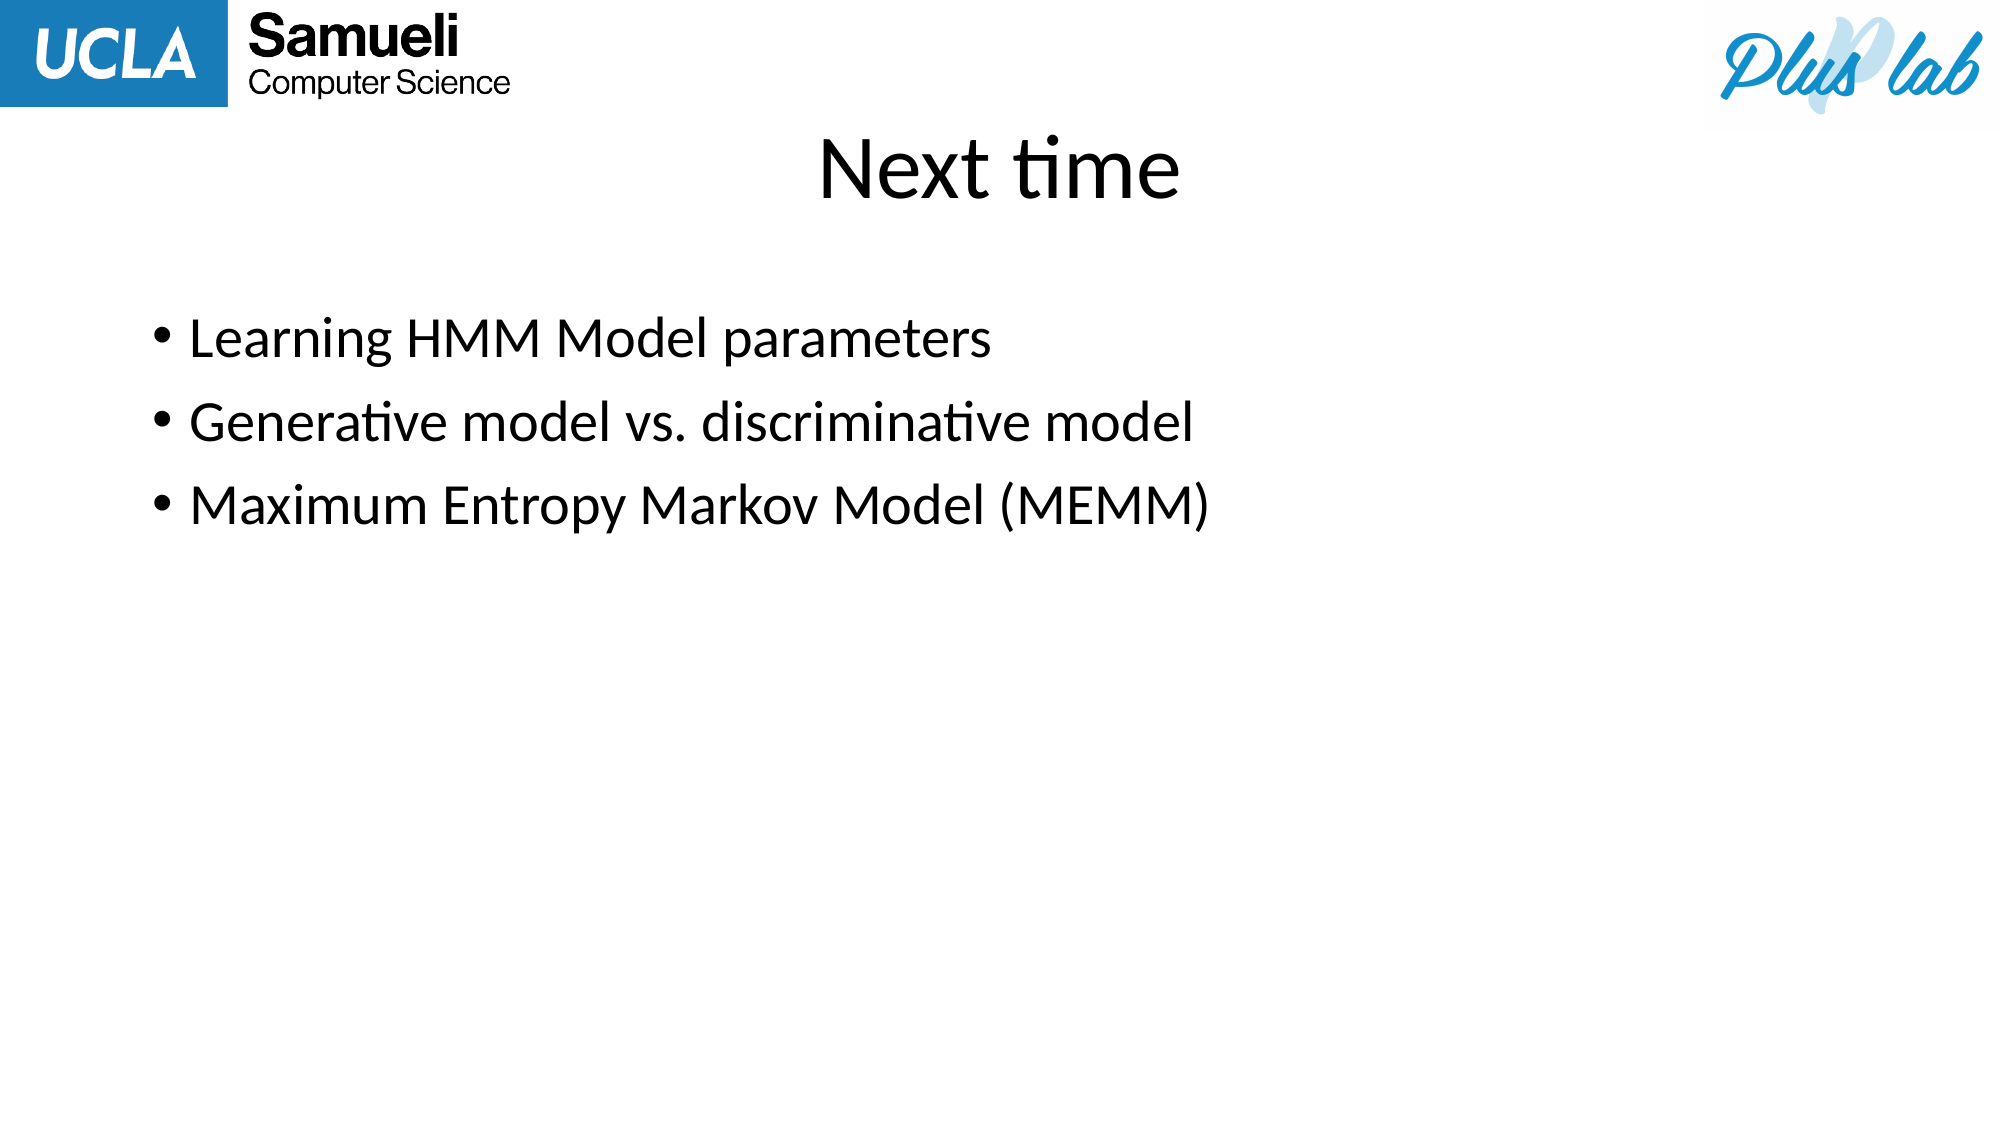

# Next time
Learning HMM Model parameters
Generative model vs. discriminative model
Maximum Entropy Markov Model (MEMM)